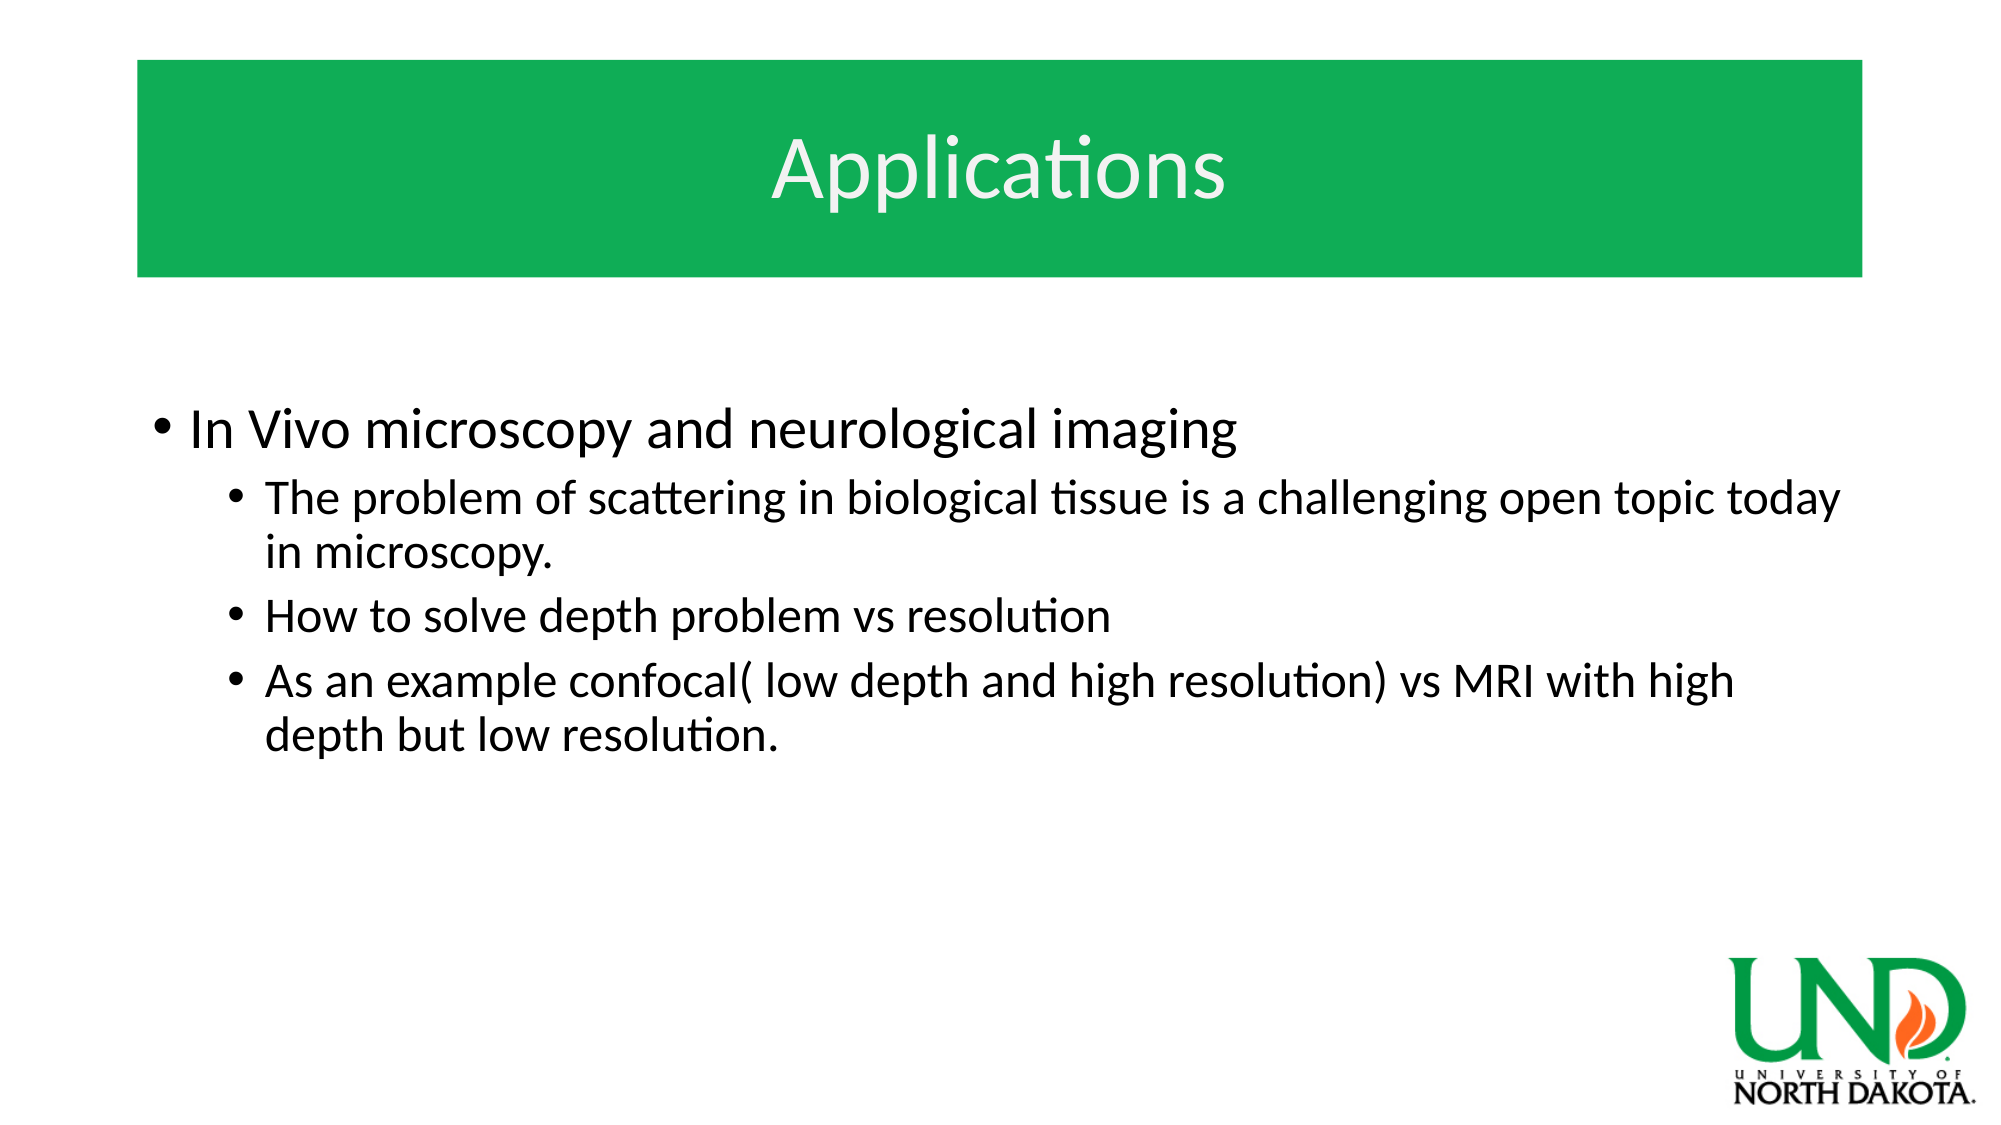

# Applications

In Vivo microscopy and neurological imaging
The problem of scattering in biological tissue is a challenging open topic today in microscopy.
How to solve depth problem vs resolution
As an example confocal( low depth and high resolution) vs MRI with high depth but low resolution.